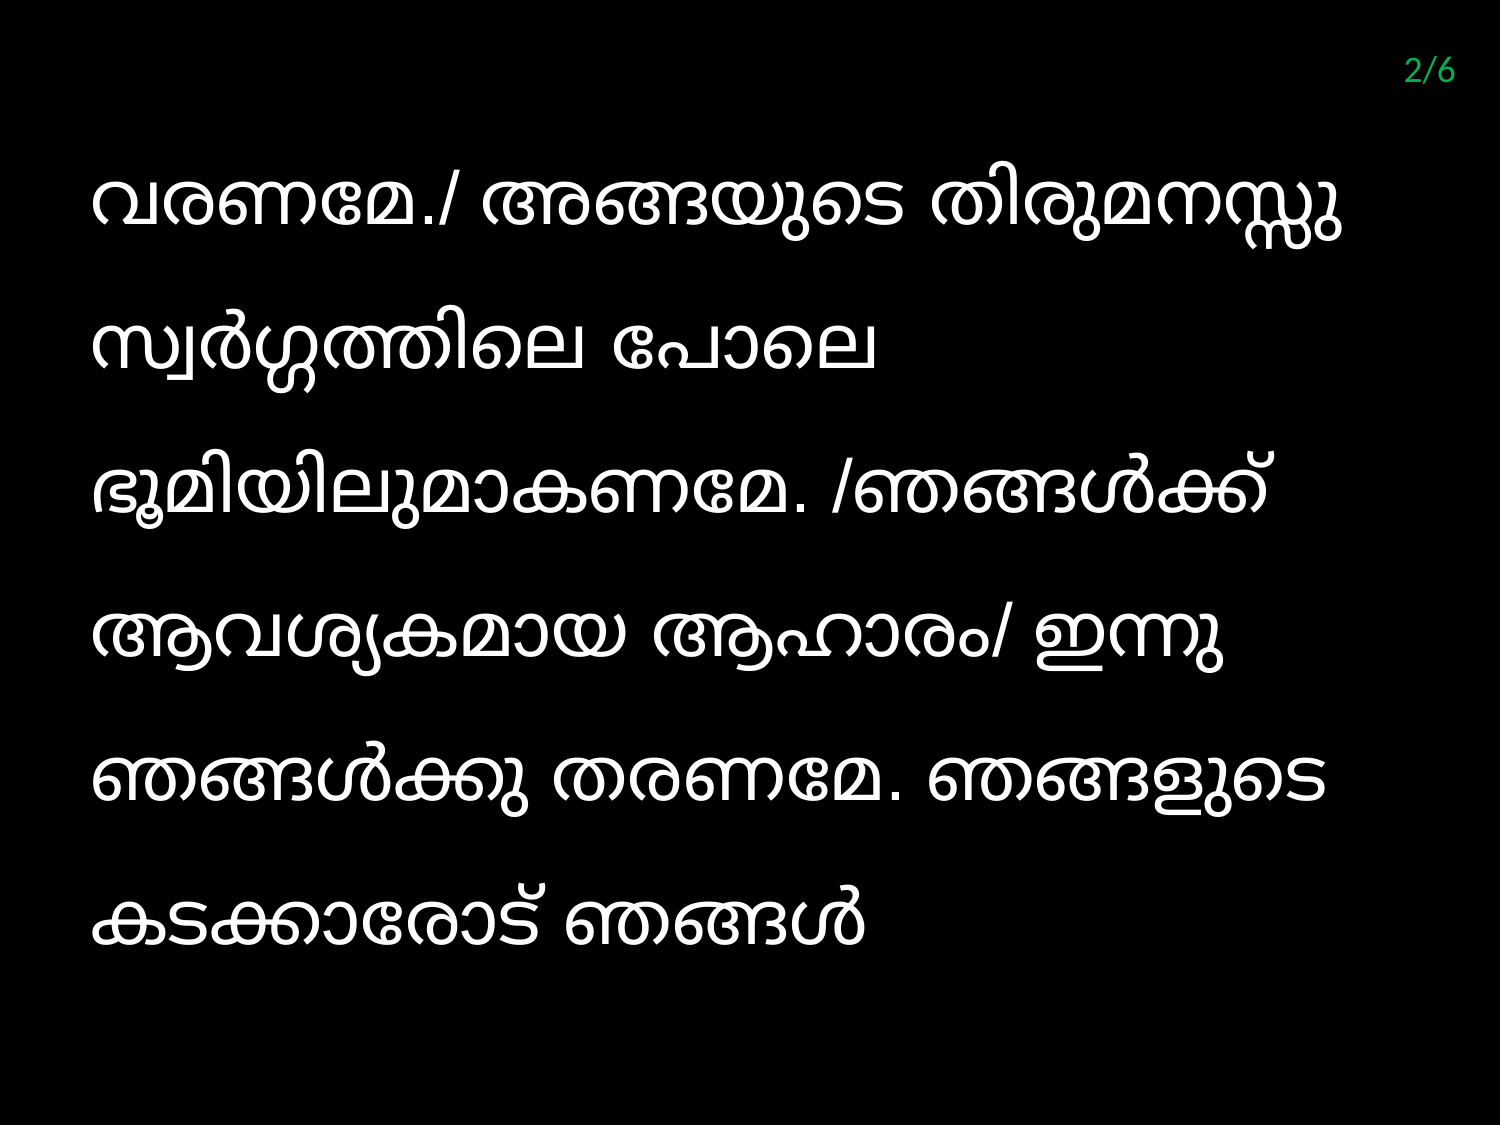

2/6
വരണമേ./ അങ്ങയുടെ തിരുമനസ്സു സ്വര്‍ഗ്ഗത്തിലെ പോലെ ഭൂമിയിലുമാകണമേ. /ഞങ്ങള്‍ക്ക് ആവശ്യകമായ ആഹാരം/ ഇന്നു ഞങ്ങള്‍ക്കു തരണമേ. ഞങ്ങളുടെ കടക്കാരോട് ഞങ്ങള്‍